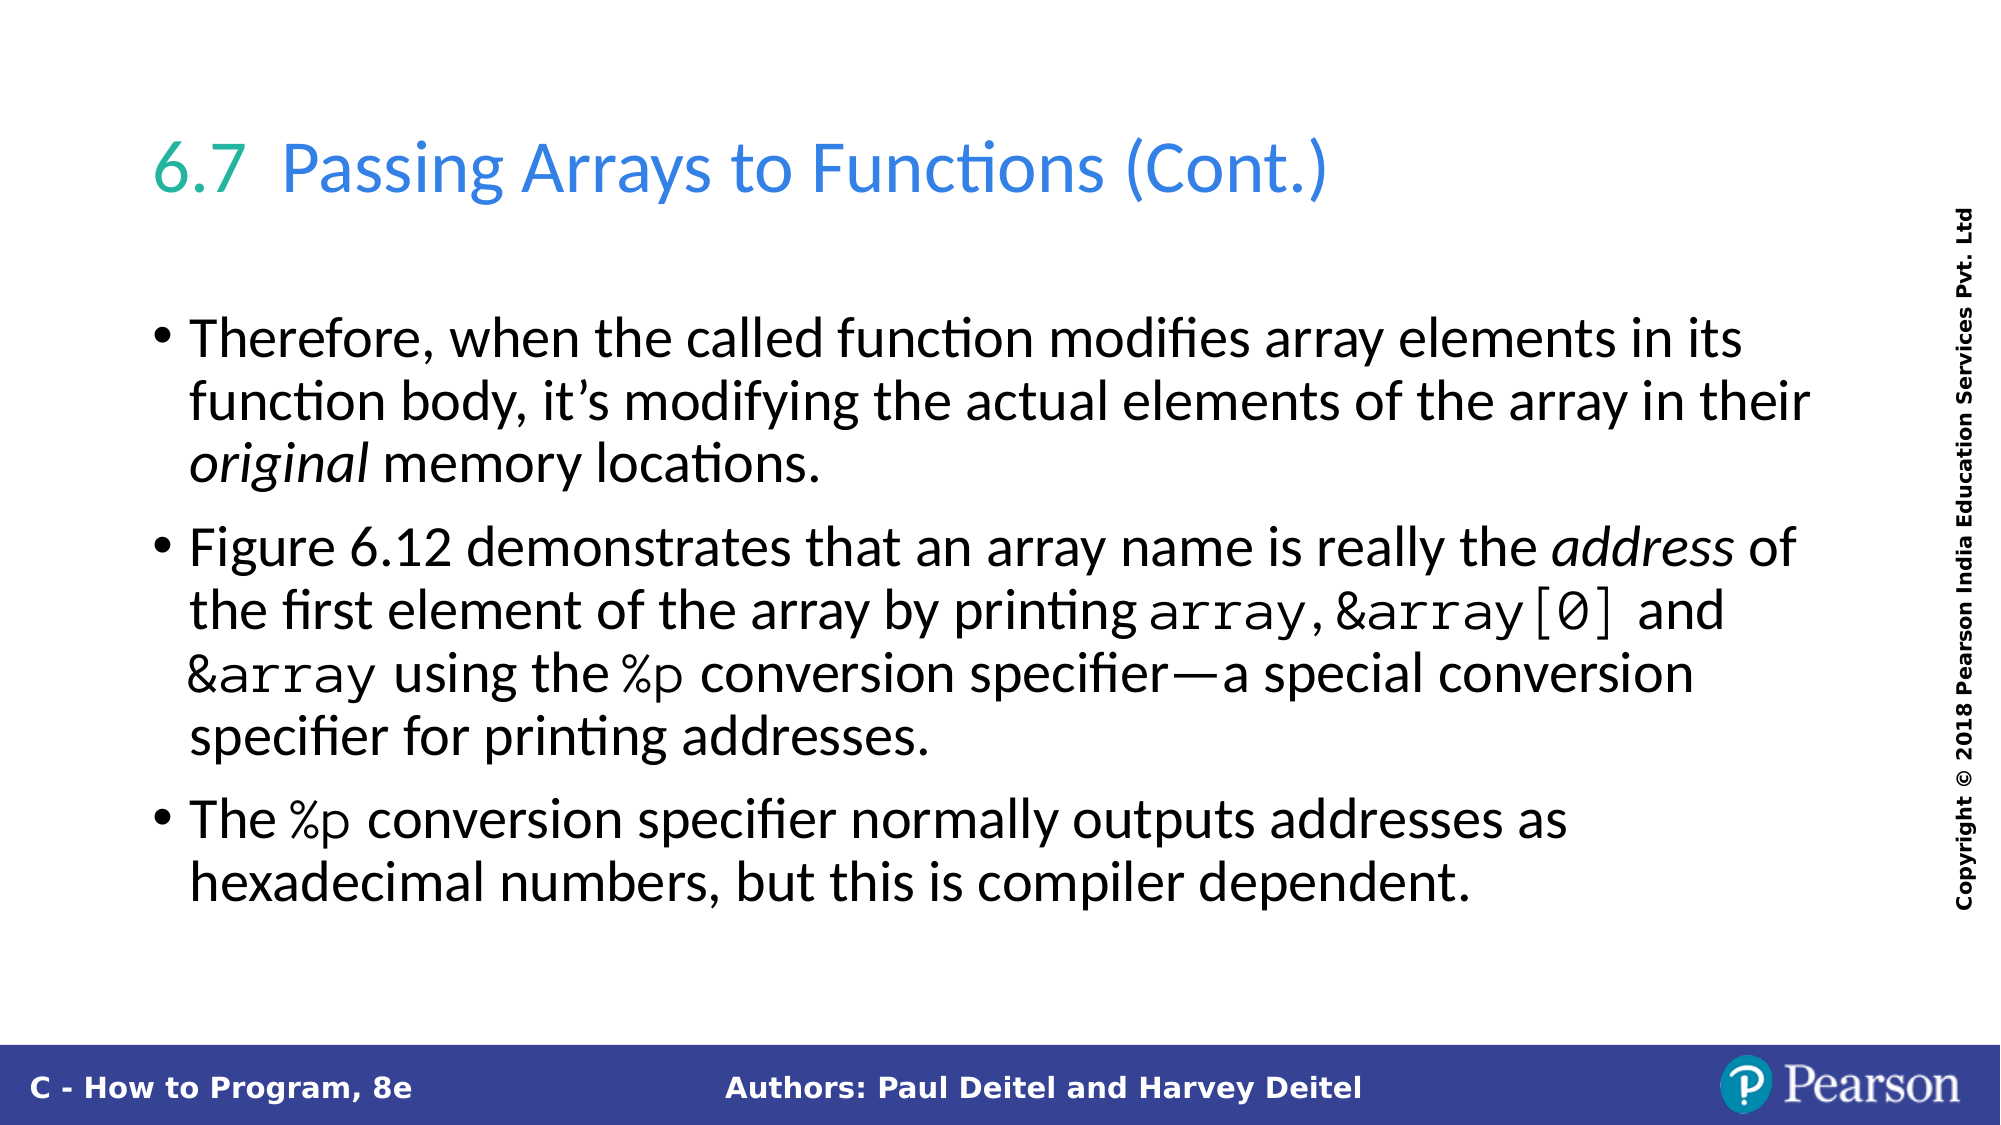

# 6.7  Passing Arrays to Functions (Cont.)
Therefore, when the called function modifies array elements in its function body, it’s modifying the actual elements of the array in their original memory locations.
Figure 6.12 demonstrates that an array name is really the address of the first element of the array by printing array, &array[0] and &array using the %p conversion specifier—a special conversion specifier for printing addresses.
The %p conversion specifier normally outputs addresses as hexadecimal numbers, but this is compiler dependent.